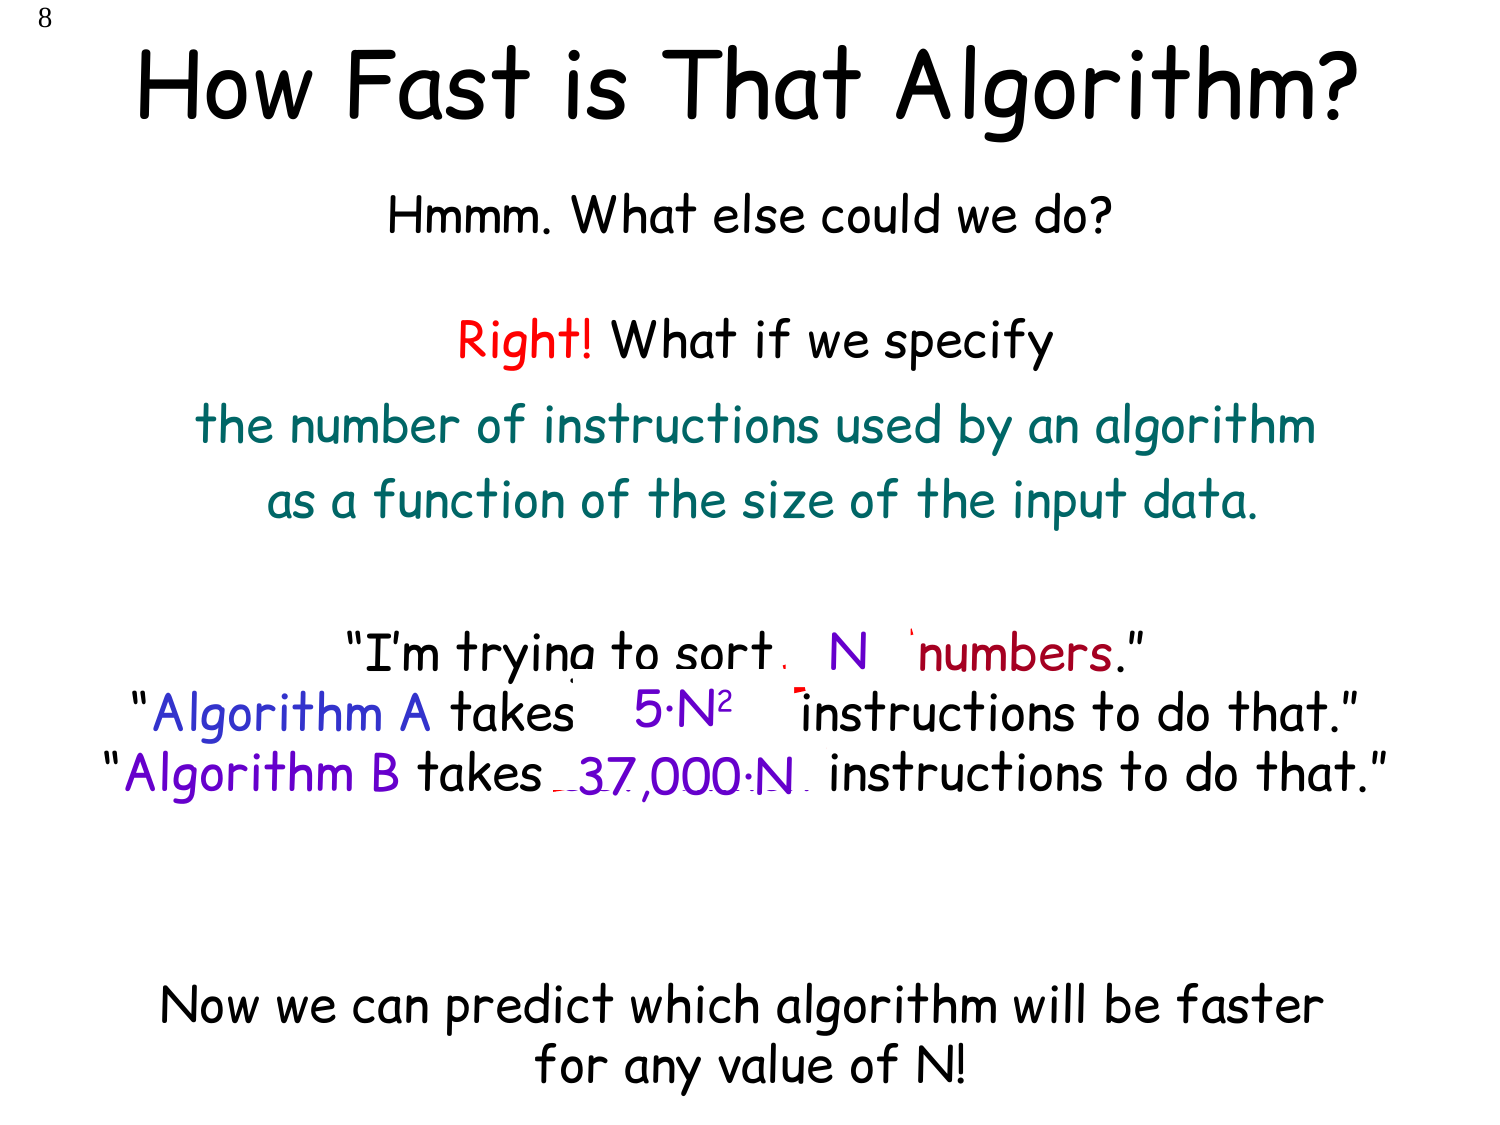

# How Fast is That Algorithm?
8
Hmmm. What else could we do?
Right! What if we specify

the number of instructions used by an algorithm

as a function of the size of the input data.
N
“I’m trying to sort 1000 numbers.”
“Algorithm A takes 5 million instructions to do that.”
“Algorithm B takes 307 million instructions to do that.”

5·N2

37,000·N

Now we can predict which algorithm will be faster
for any value of N!